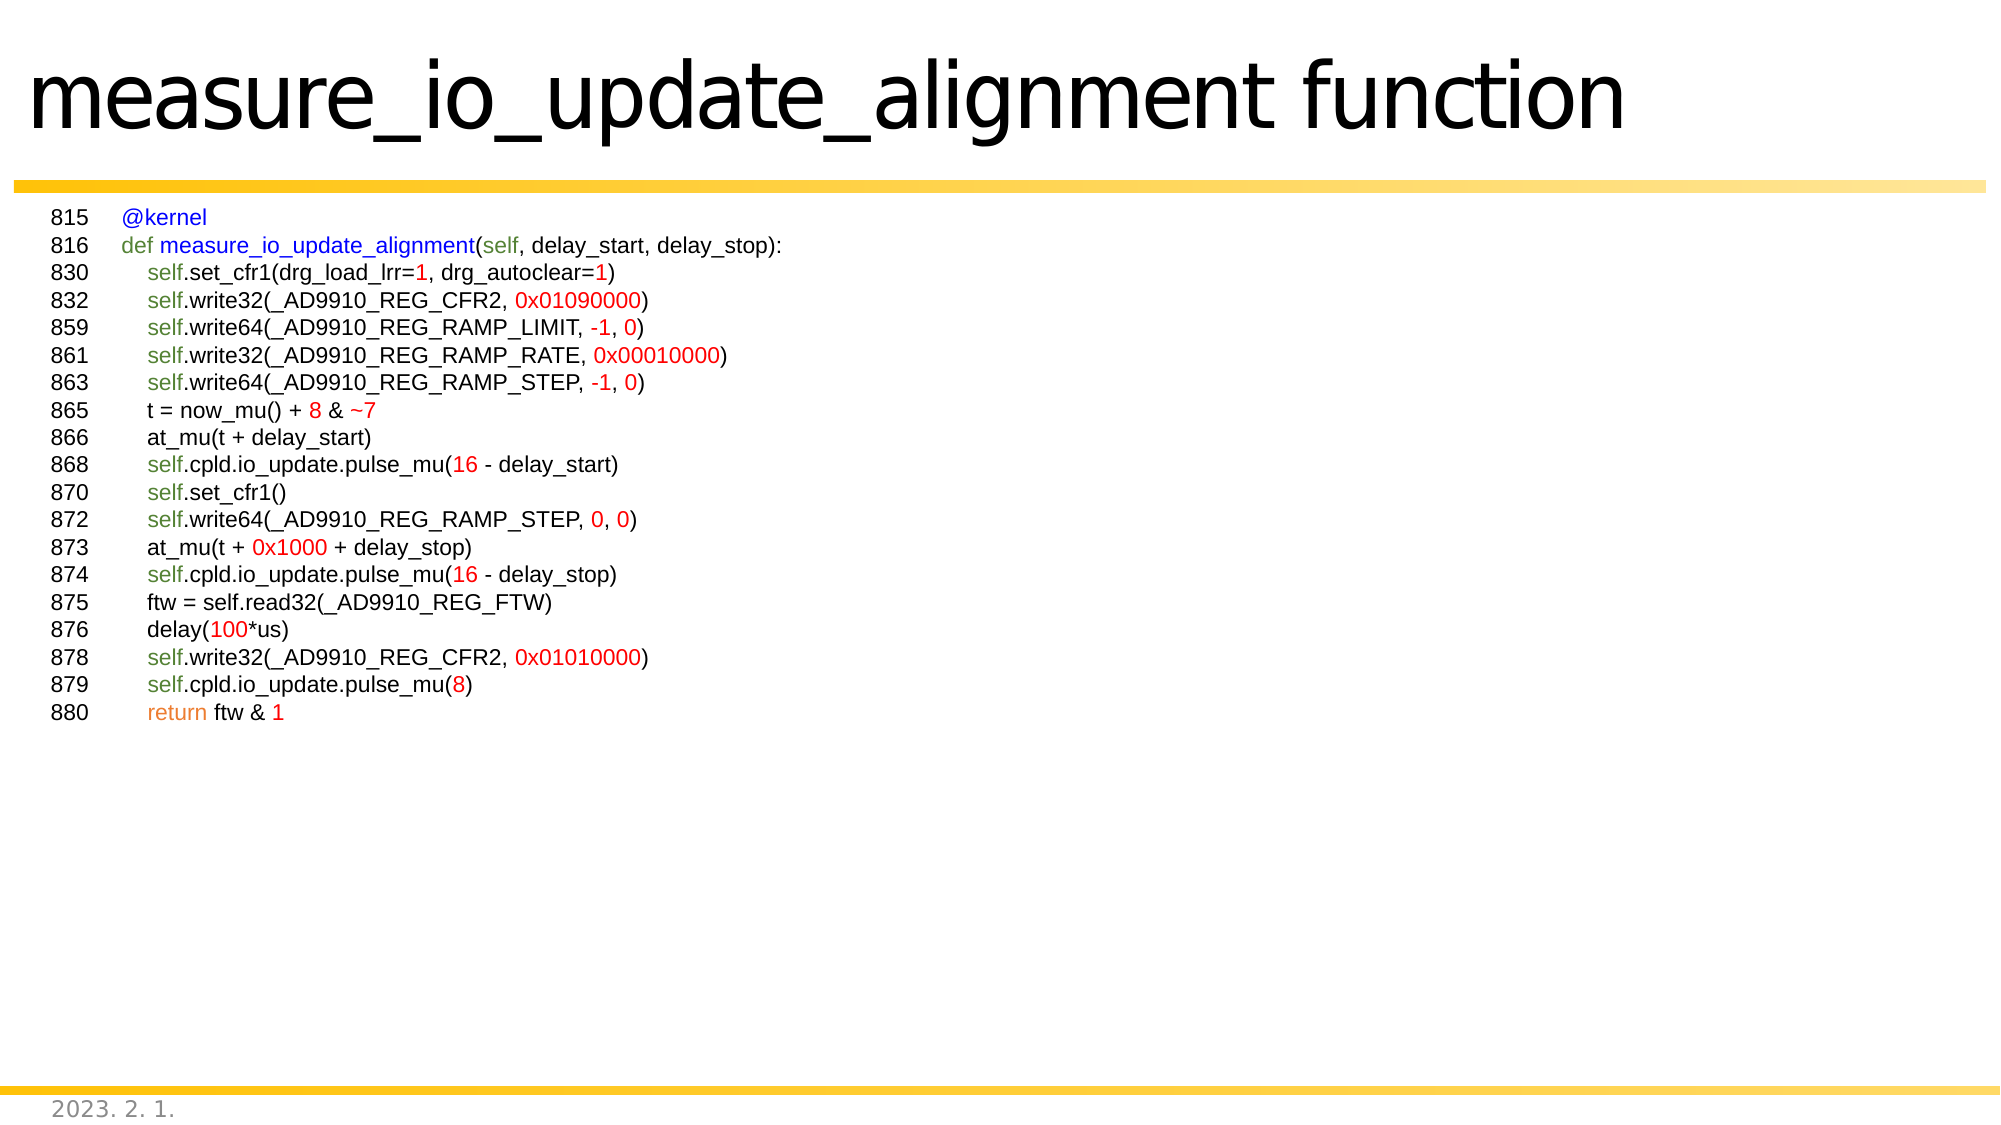

# measure_io_update_alignment function
815     @kernel
816     def measure_io_update_alignment(self, delay_start, delay_stop):
830         self.set_cfr1(drg_load_lrr=1, drg_autoclear=1)
832         self.write32(_AD9910_REG_CFR2, 0x01090000)
859         self.write64(_AD9910_REG_RAMP_LIMIT, -1, 0)
861         self.write32(_AD9910_REG_RAMP_RATE, 0x00010000)
863         self.write64(_AD9910_REG_RAMP_STEP, -1, 0)
865         t = now_mu() + 8 & ~7
866         at_mu(t + delay_start)
868         self.cpld.io_update.pulse_mu(16 - delay_start)
870         self.set_cfr1()
872         self.write64(_AD9910_REG_RAMP_STEP, 0, 0)
873         at_mu(t + 0x1000 + delay_stop)
874         self.cpld.io_update.pulse_mu(16 - delay_stop)
875         ftw = self.read32(_AD9910_REG_FTW)
876         delay(100*us)
878         self.write32(_AD9910_REG_CFR2, 0x01010000)
879         self.cpld.io_update.pulse_mu(8)
880         return ftw & 1

2023. 2. 1.